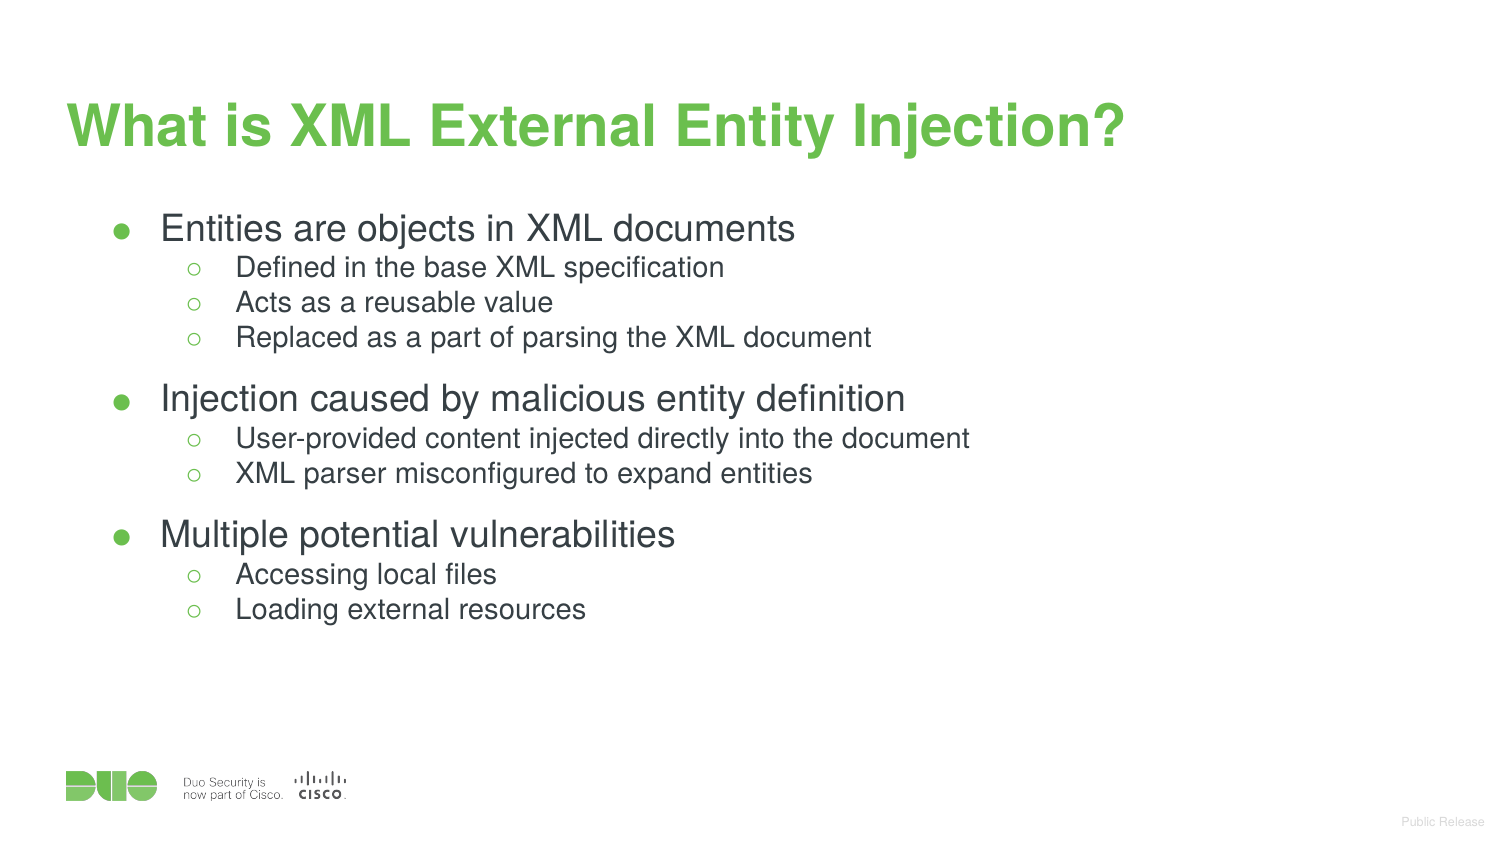

# What is XML External Entity Injection?
Entities are objects in XML documents
Defined in the base XML specification
Acts as a reusable value
Replaced as a part of parsing the XML document
Injection caused by malicious entity definition
User-provided content injected directly into the document
XML parser misconfigured to expand entities
Multiple potential vulnerabilities
Accessing local files
Loading external resources